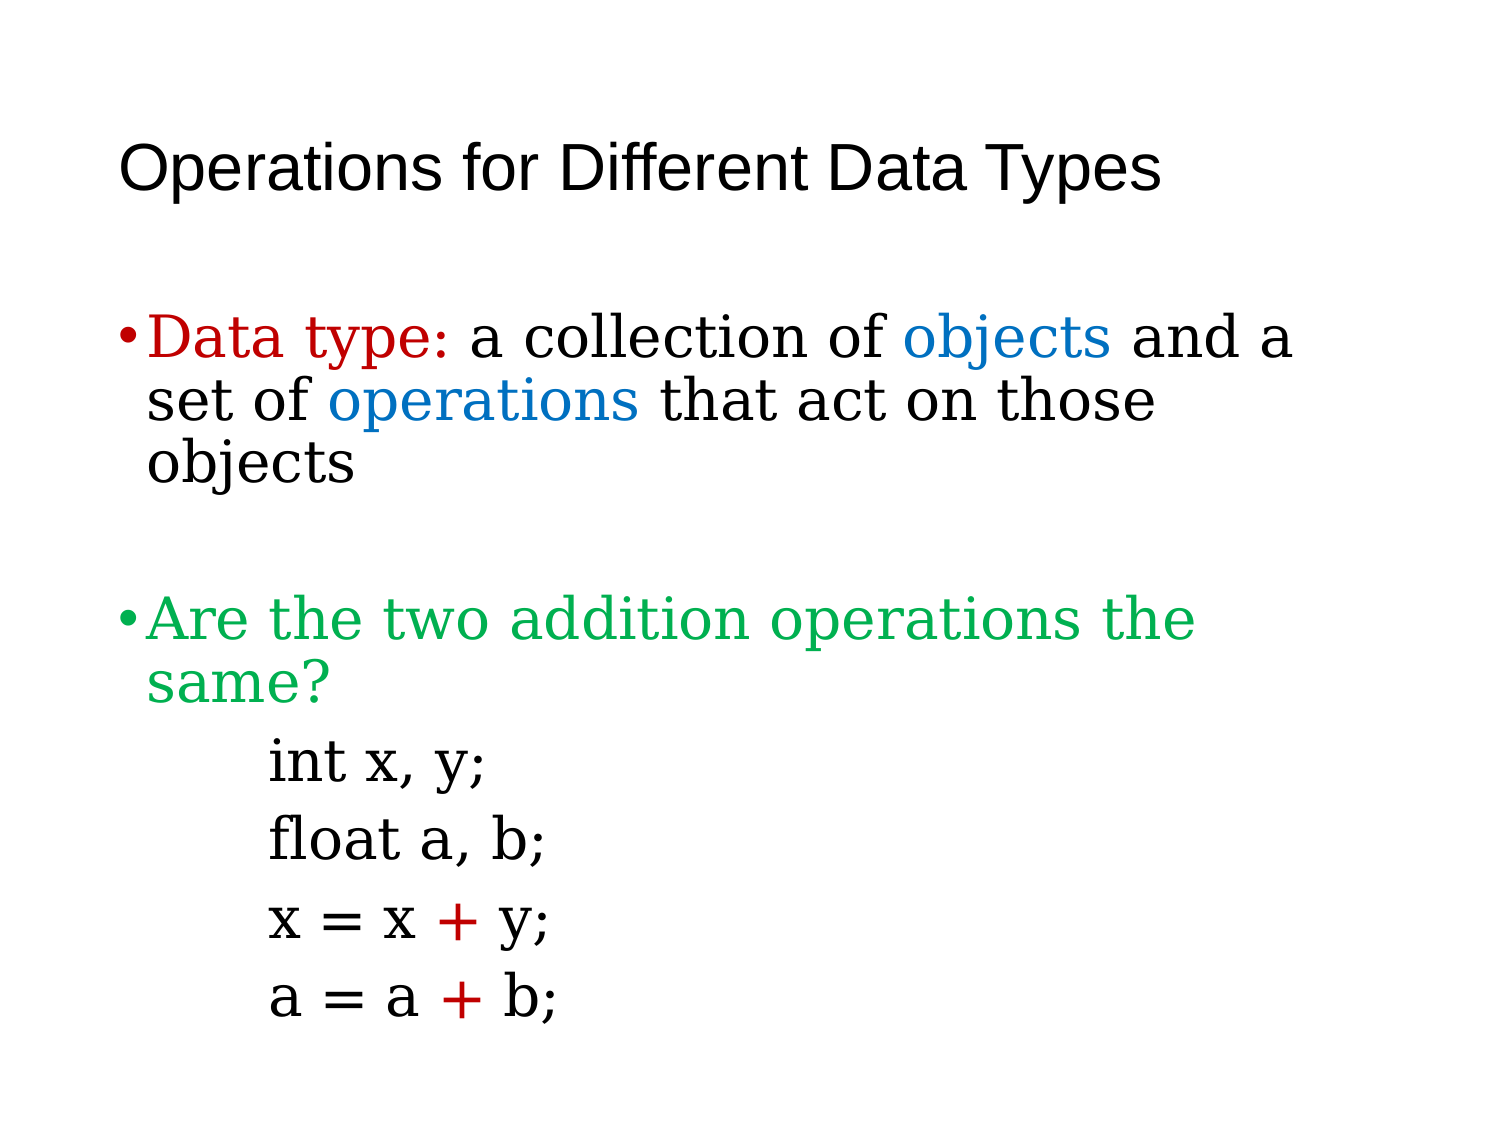

# Operations for Different Data Types
Data type: a collection of objects and a set of operations that act on those objects

Are the two addition operations the same?
	int x, y;
	float a, b;
	x = x + y;
	a = a + b;